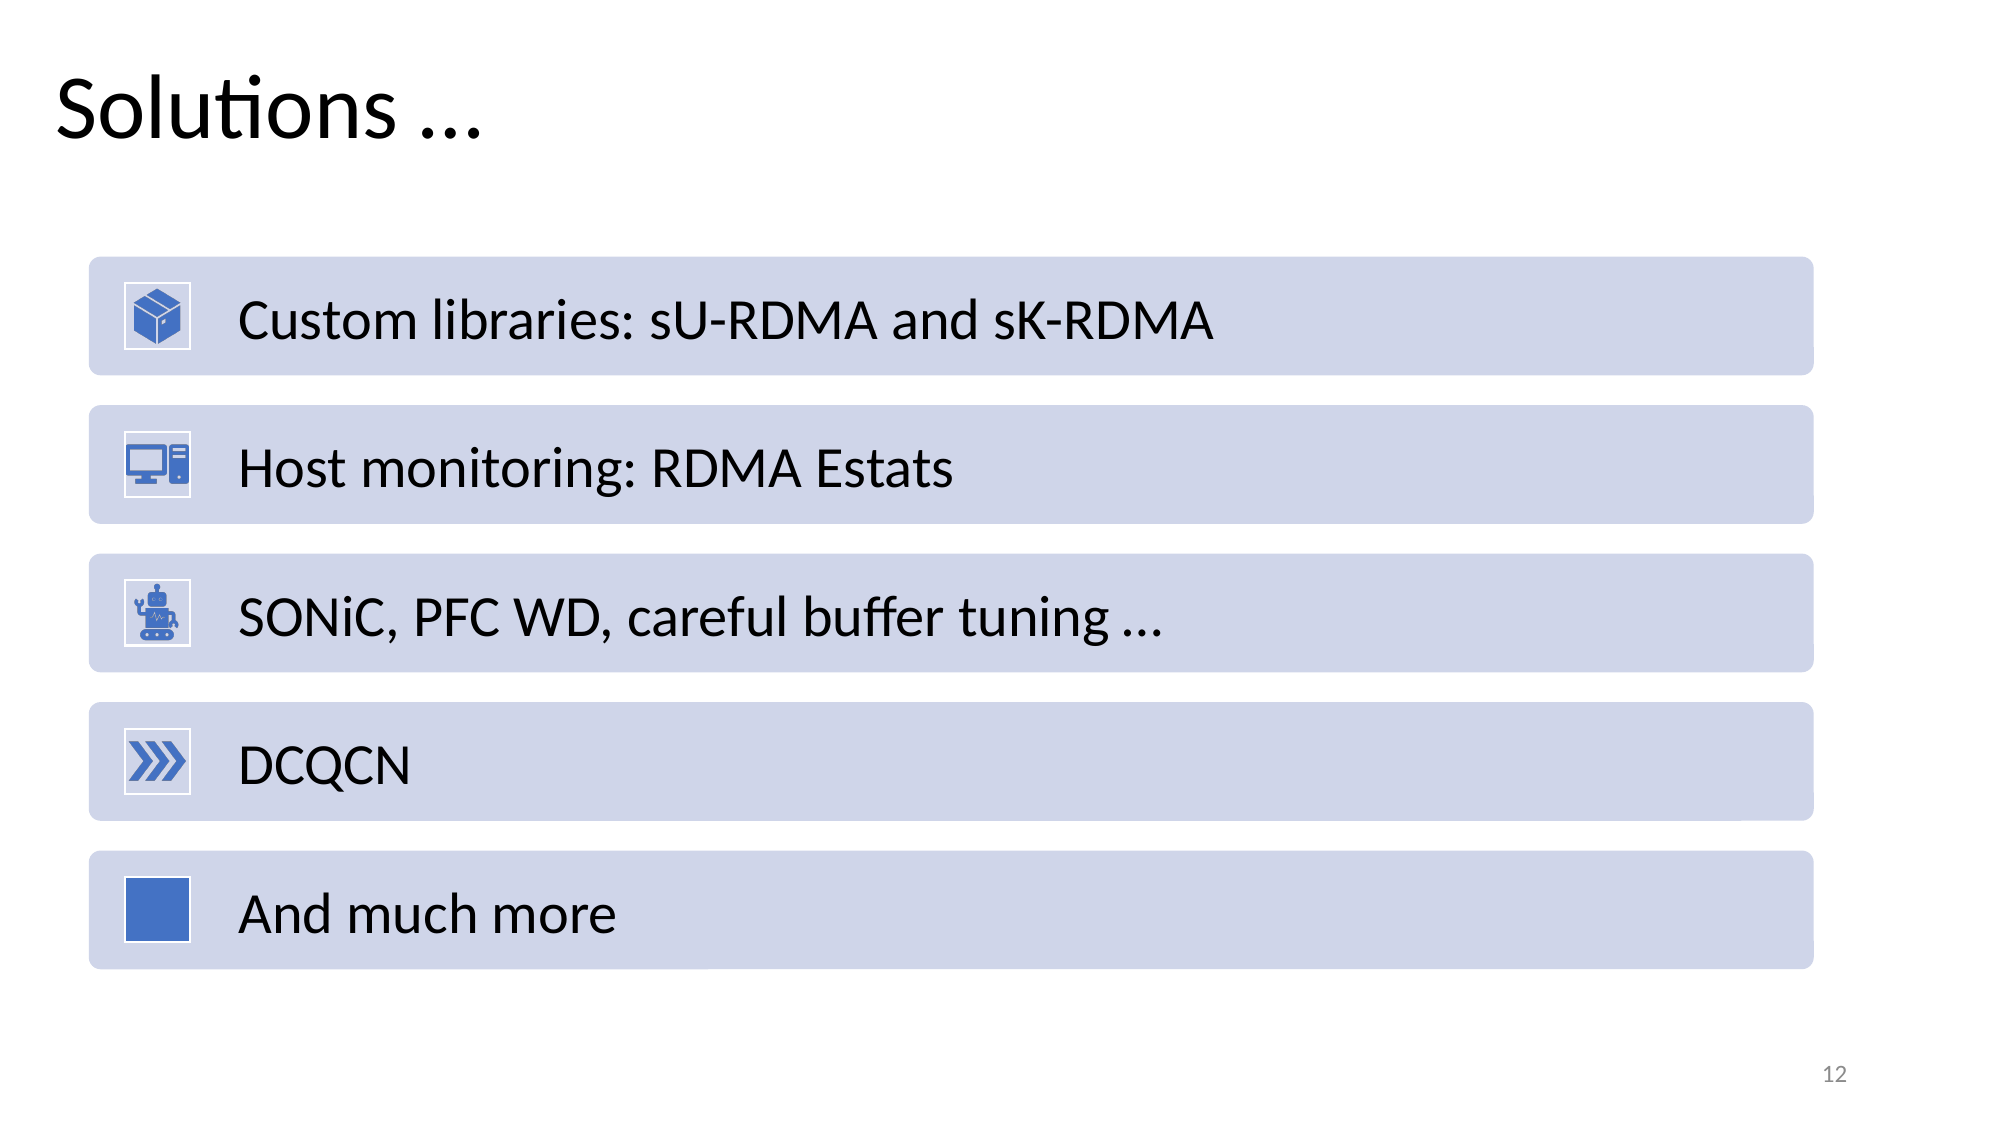

# Solutions …
Custom libraries: sU-RDMA and sK-RDMA
Host monitoring: RDMA Estats
SONiC, PFC WD, careful buffer tuning …
DCQCN
And much more
12